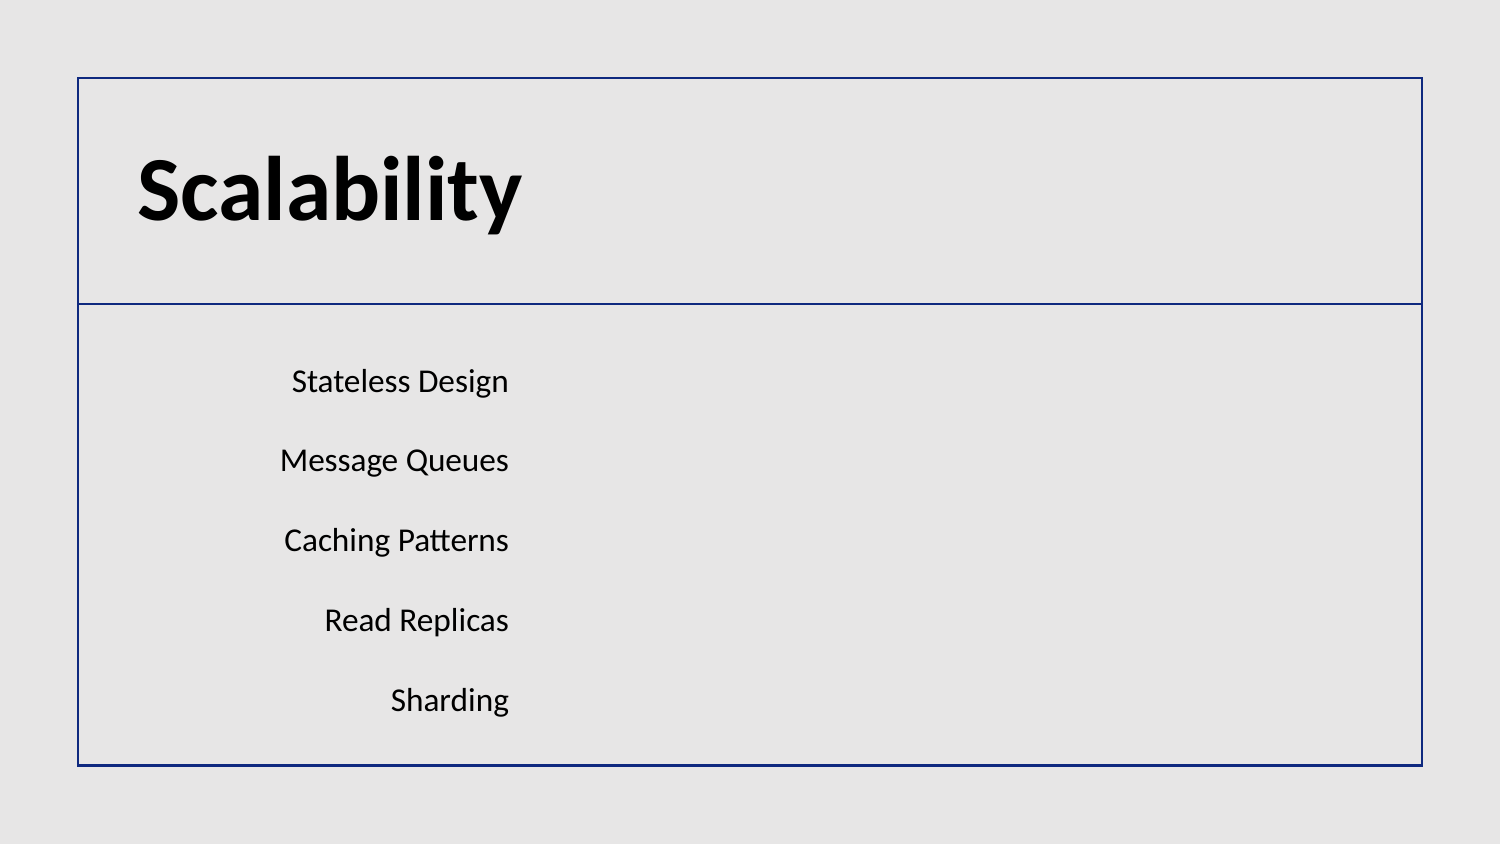

# Scalability
Stateless Design
Message Queues
Caching Patterns
Read Replicas
Sharding